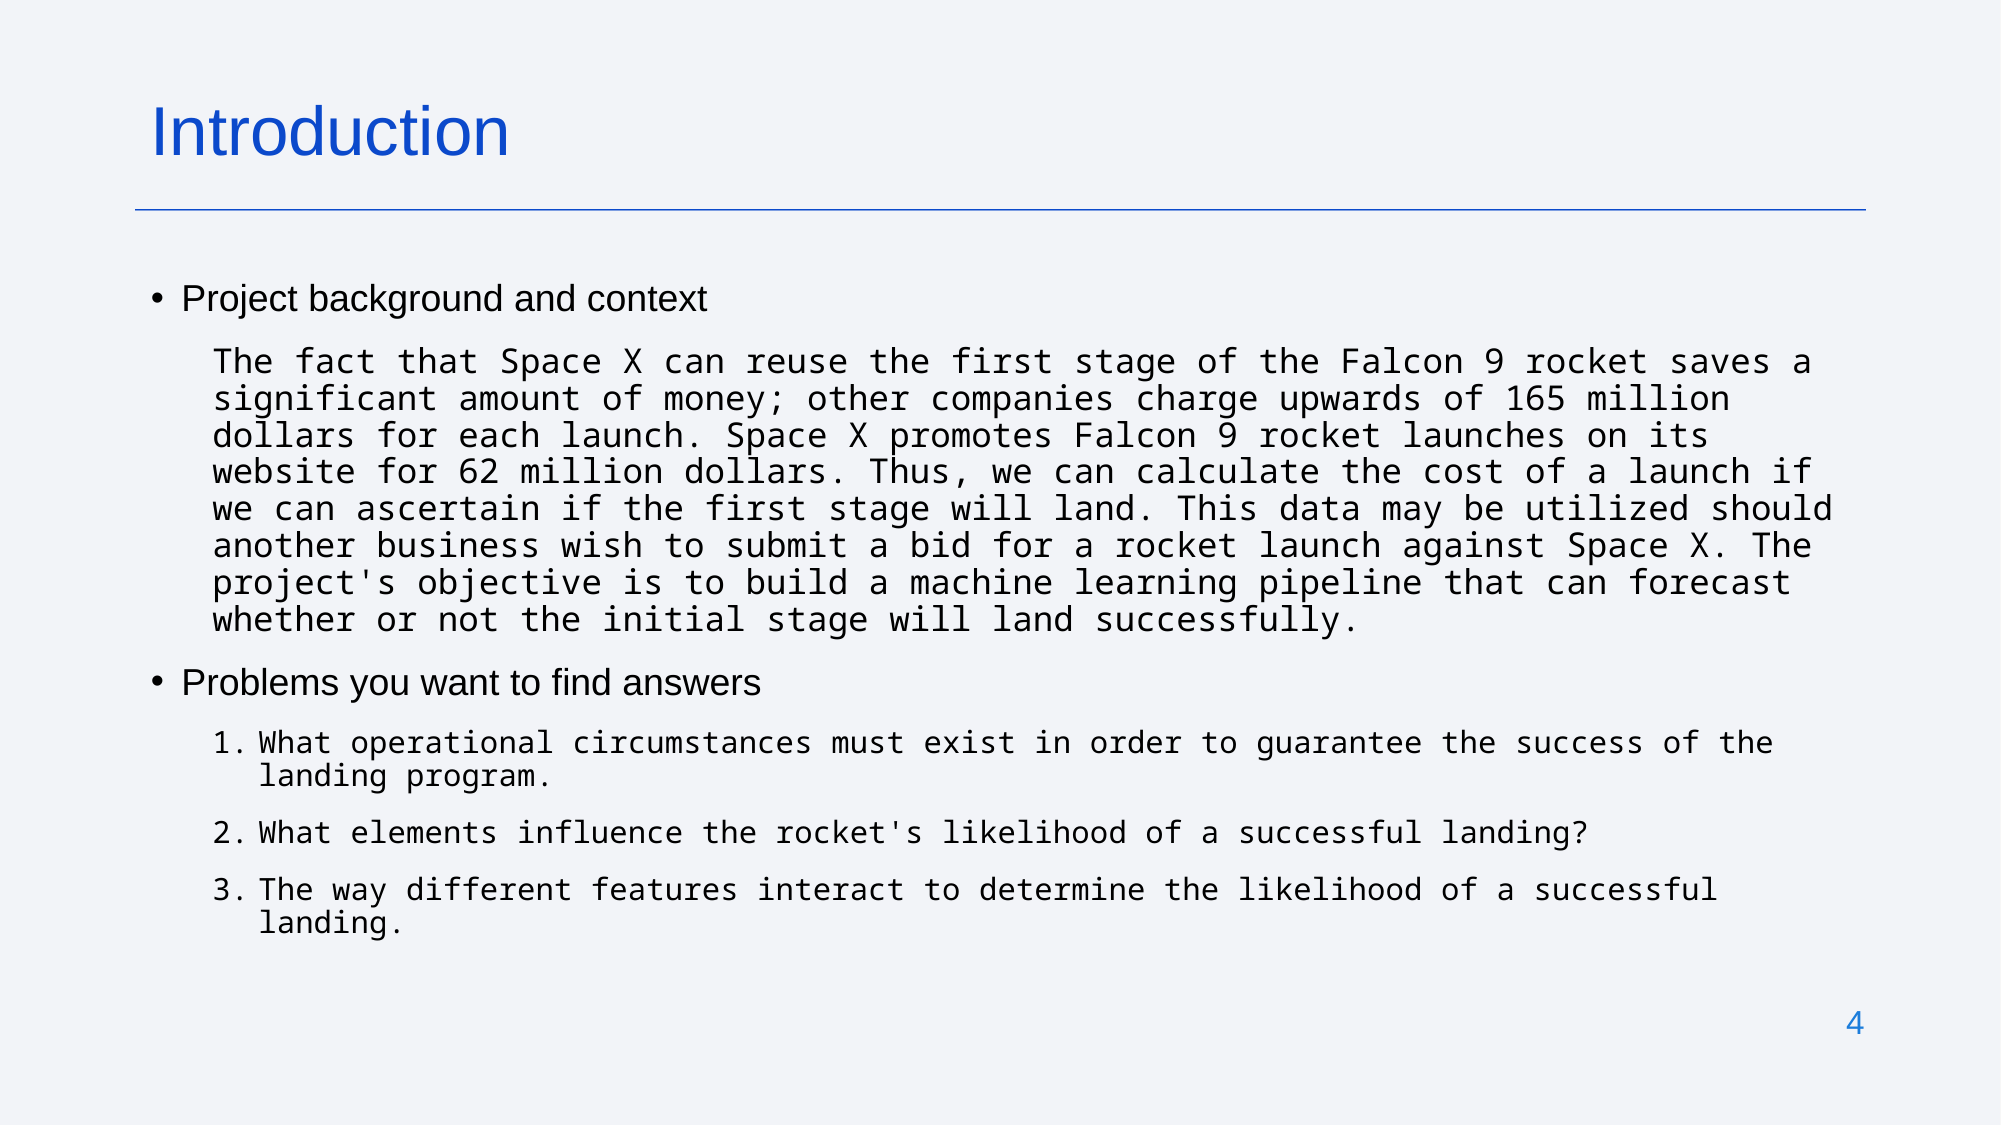

Introduction
Project background and context
The fact that Space X can reuse the first stage of the Falcon 9 rocket saves a significant amount of money; other companies charge upwards of 165 million dollars for each launch. Space X promotes Falcon 9 rocket launches on its website for 62 million dollars. Thus, we can calculate the cost of a launch if we can ascertain if the first stage will land. This data may be utilized should another business wish to submit a bid for a rocket launch against Space X. The project's objective is to build a machine learning pipeline that can forecast whether or not the initial stage will land successfully.
Problems you want to find answers
What operational circumstances must exist in order to guarantee the success of the landing program.
What elements influence the rocket's likelihood of a successful landing?
The way different features interact to determine the likelihood of a successful landing.
4